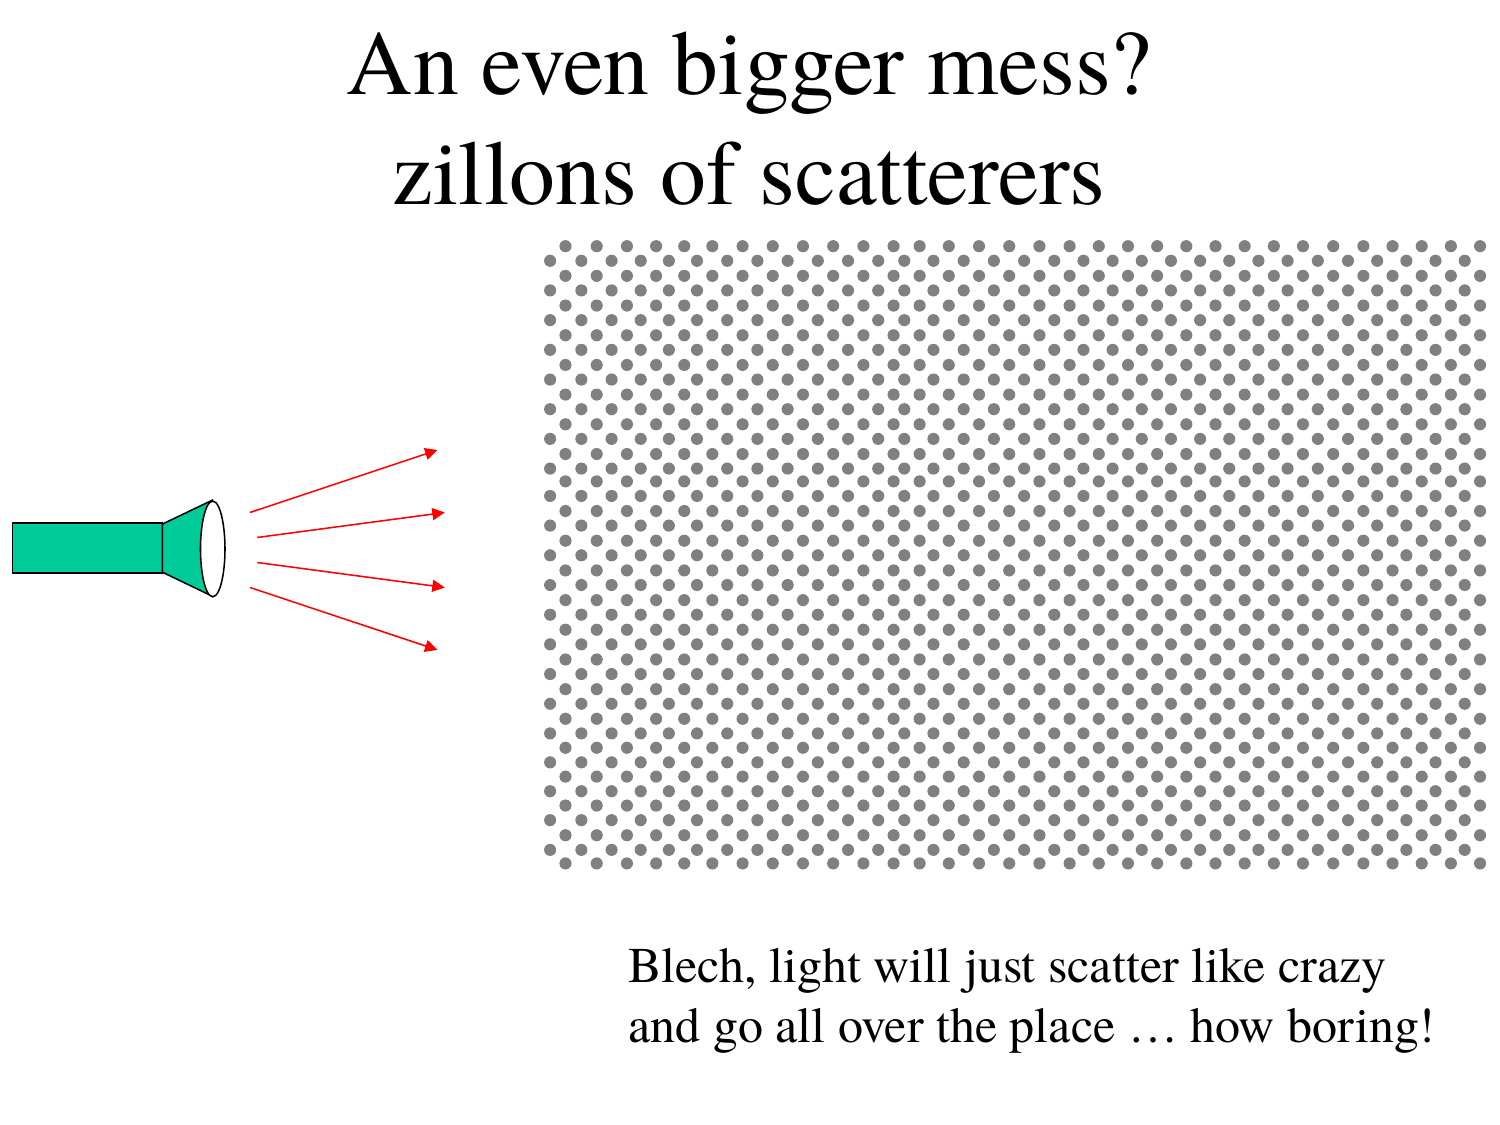

# An even bigger mess? zillons of scatterers

Blech, light will just scatter like crazy
and go all over the place … how boring!